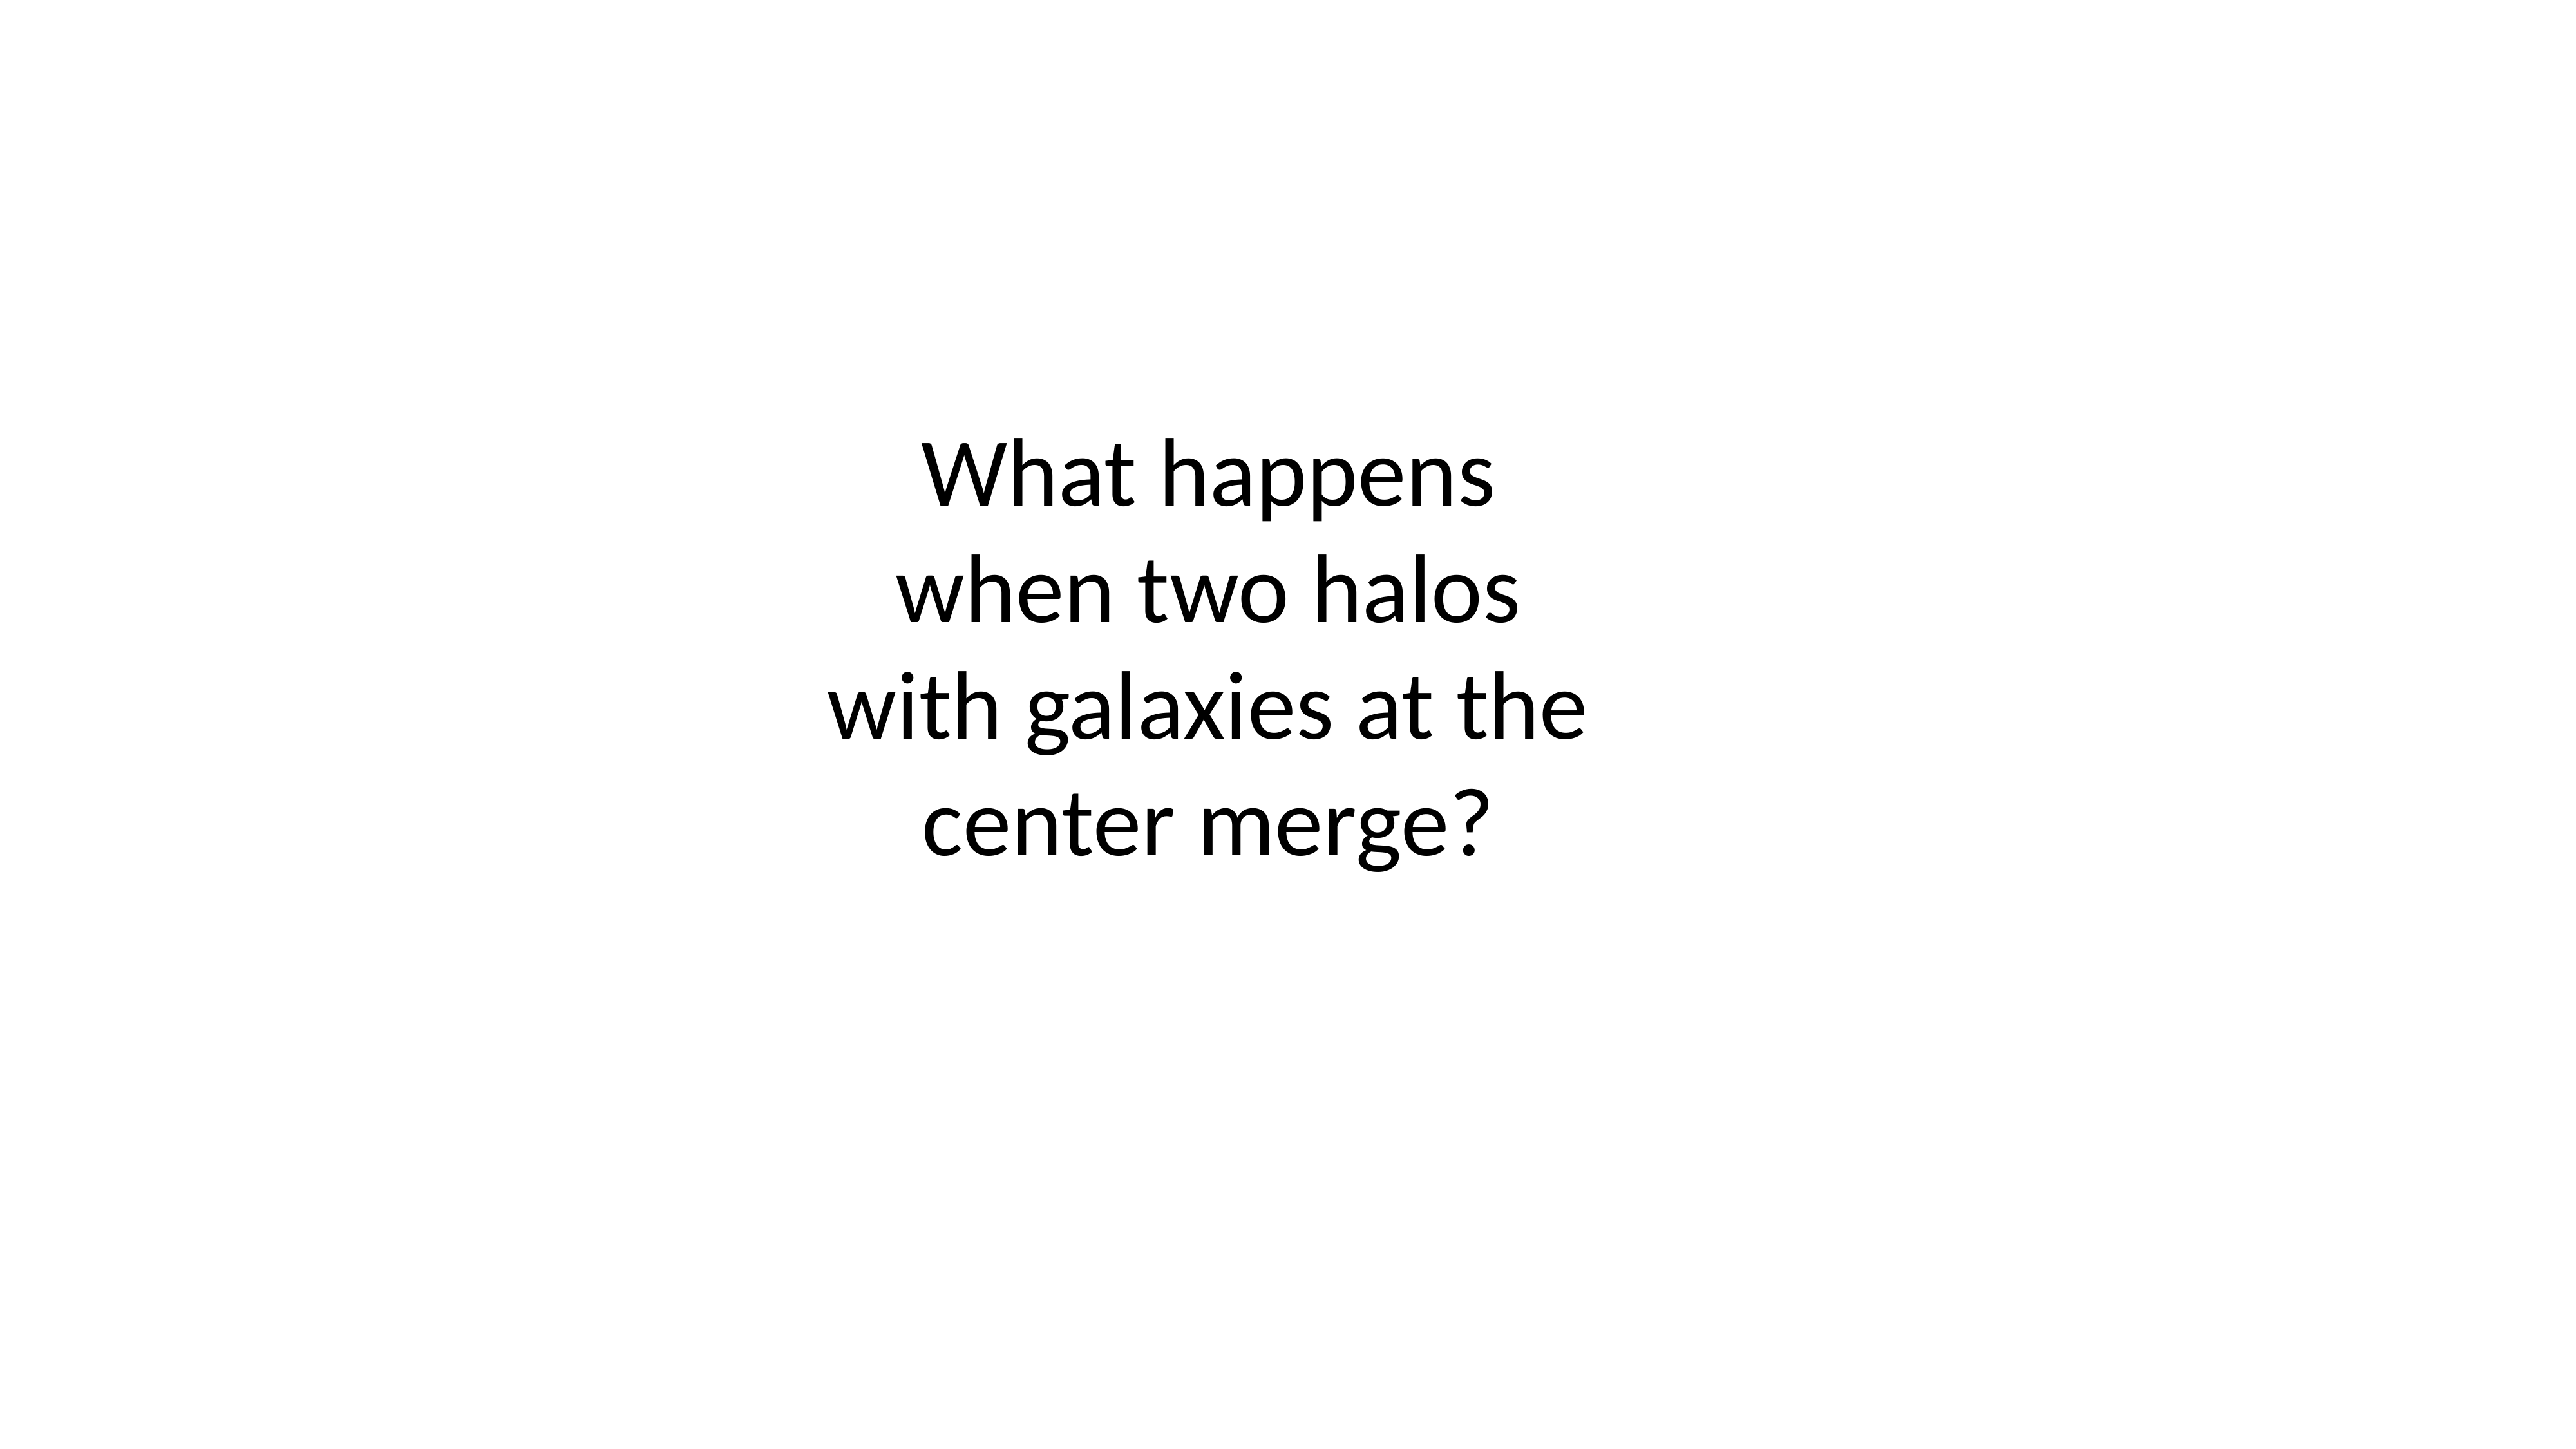

# What happens when two halos with galaxies at the
center merge?